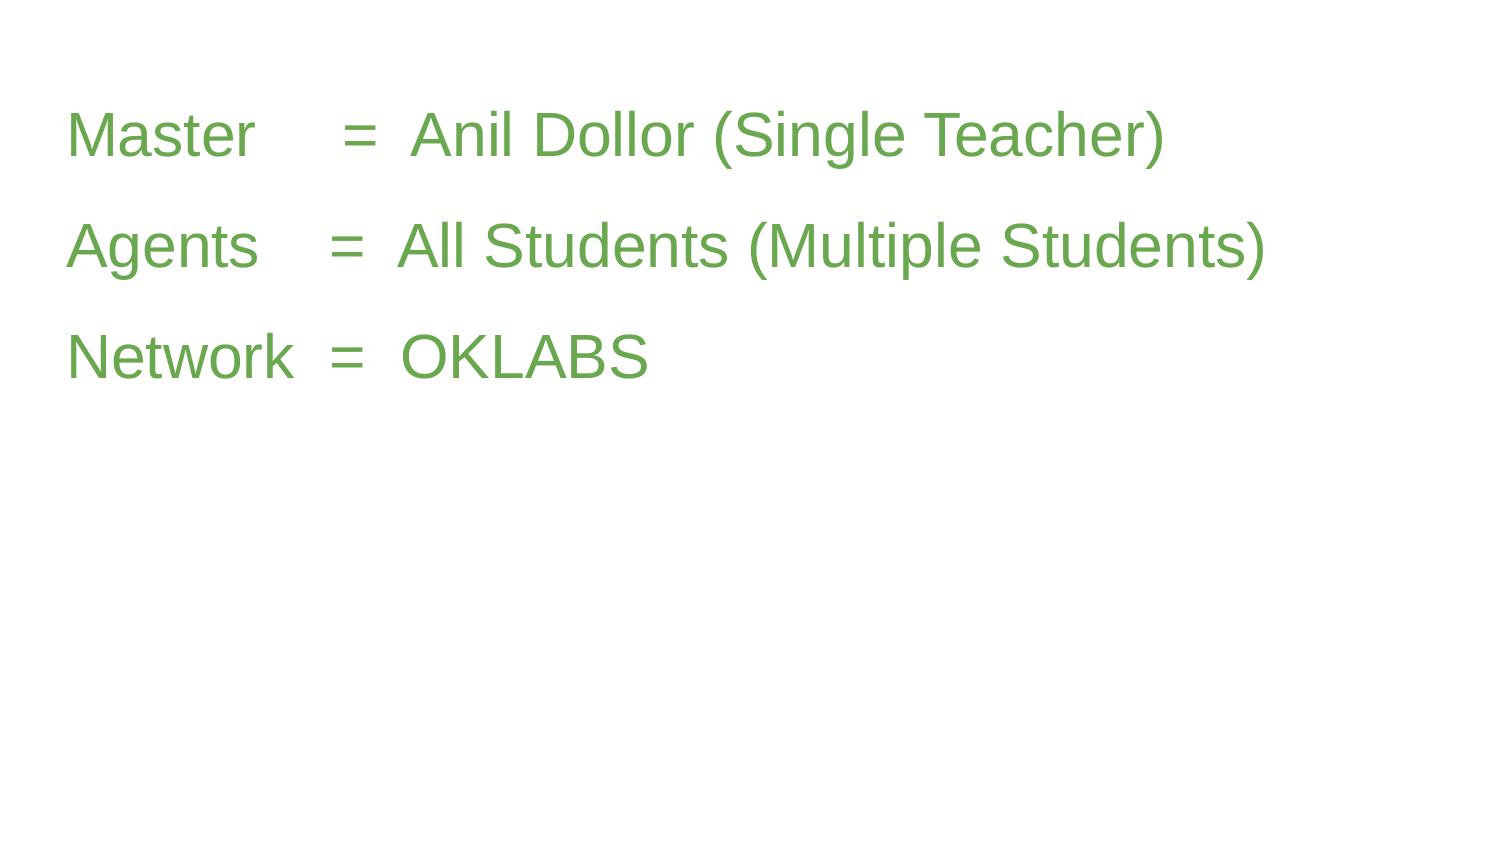

Master     =  Anil Dollor (Single Teacher)
Agents    =  All Students (Multiple Students)
Network  =  OKLABS